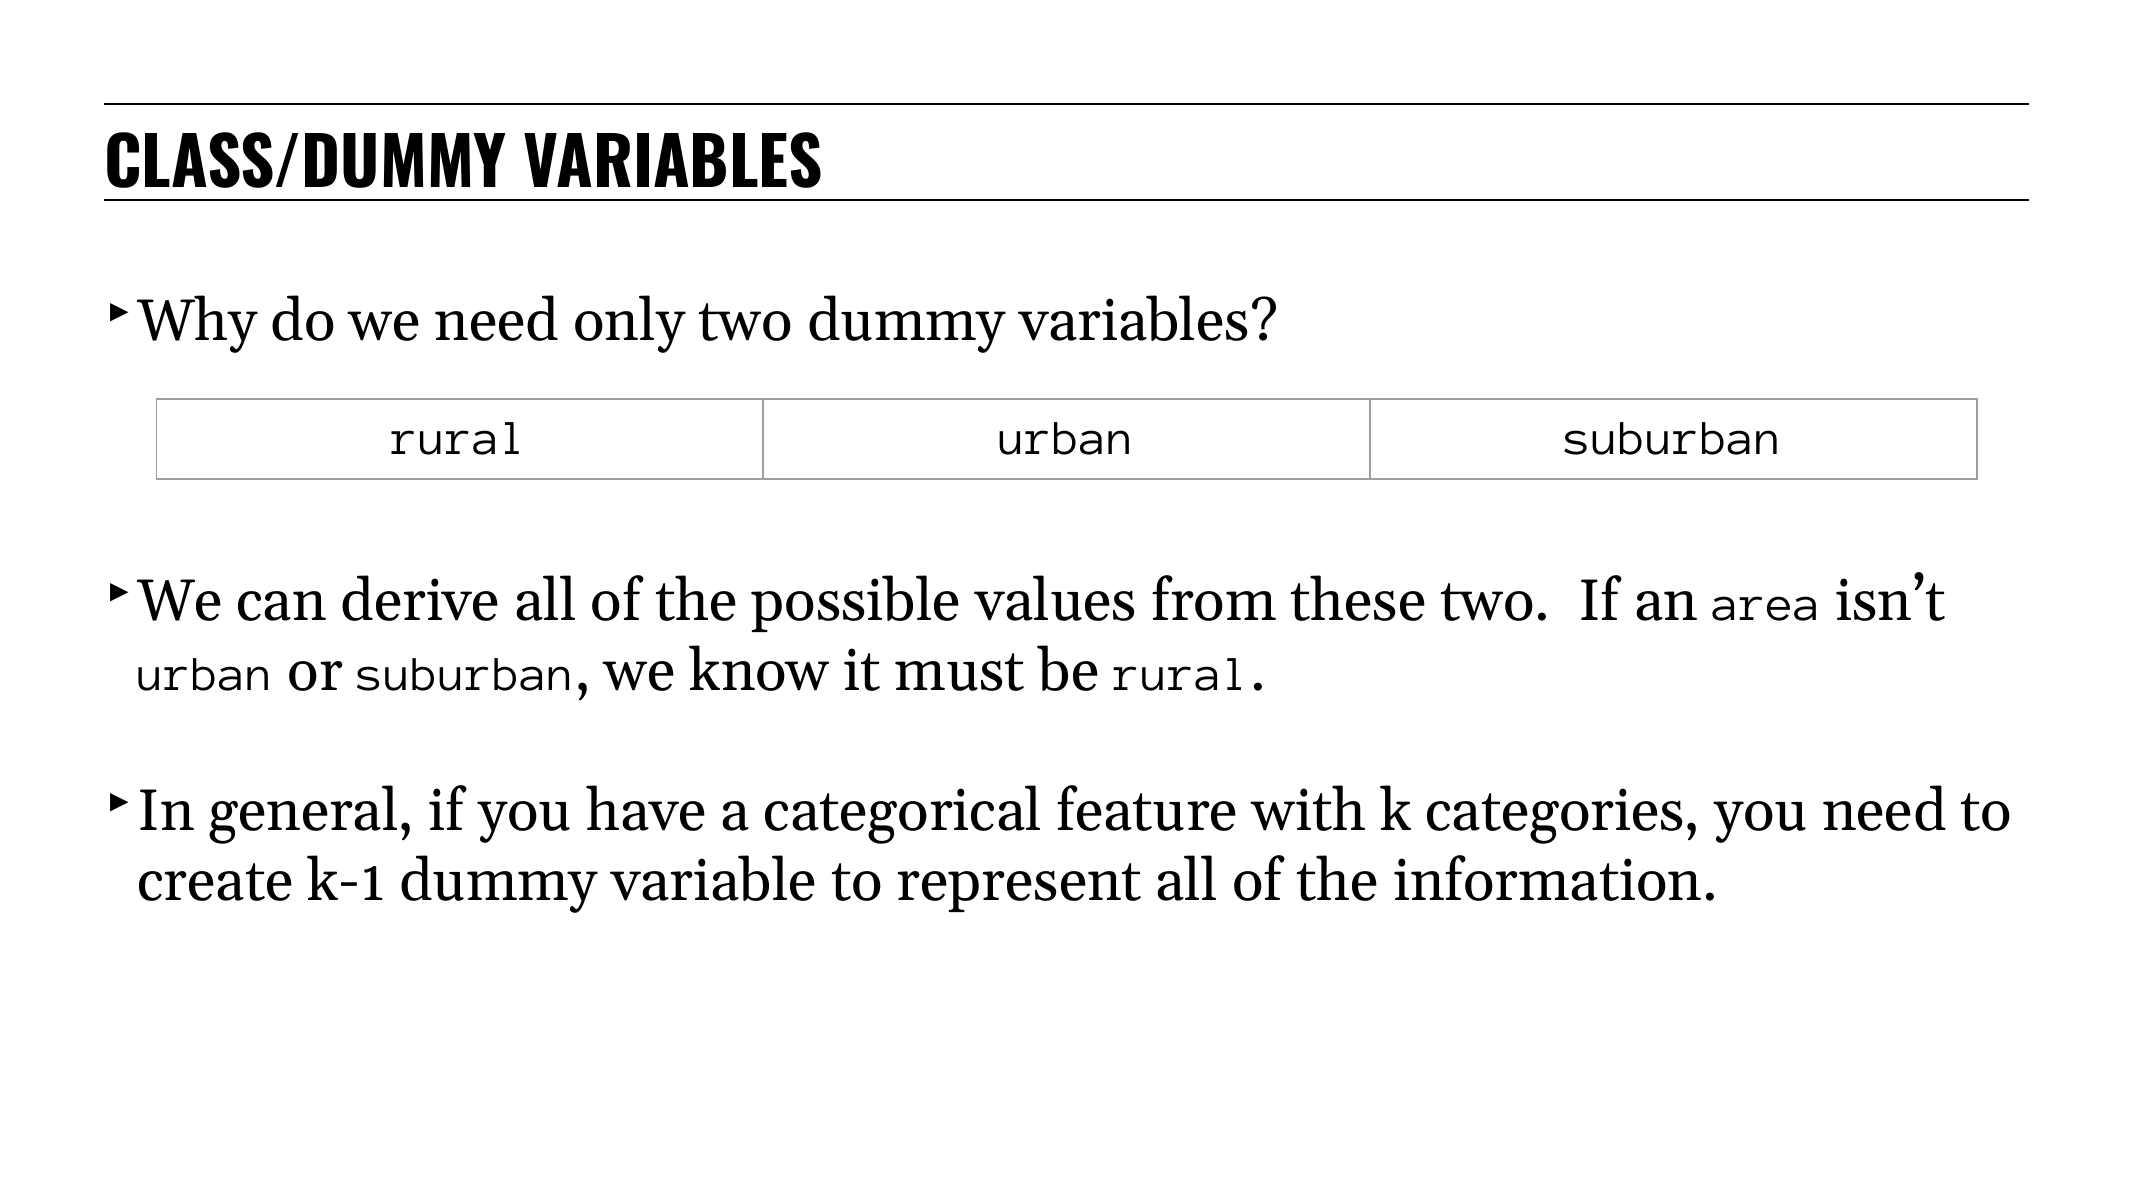

CLASS/DUMMY VARIABLES

Why do we need only two dummy variables?

We can derive all of the possible values from these two.  If an area isn’t urban or suburban, we know it must be rural.

In general, if you have a categorical feature with k categories, you need to create k-1 dummy variable to represent all of the information.
| rural | urban | suburban |
| --- | --- | --- |